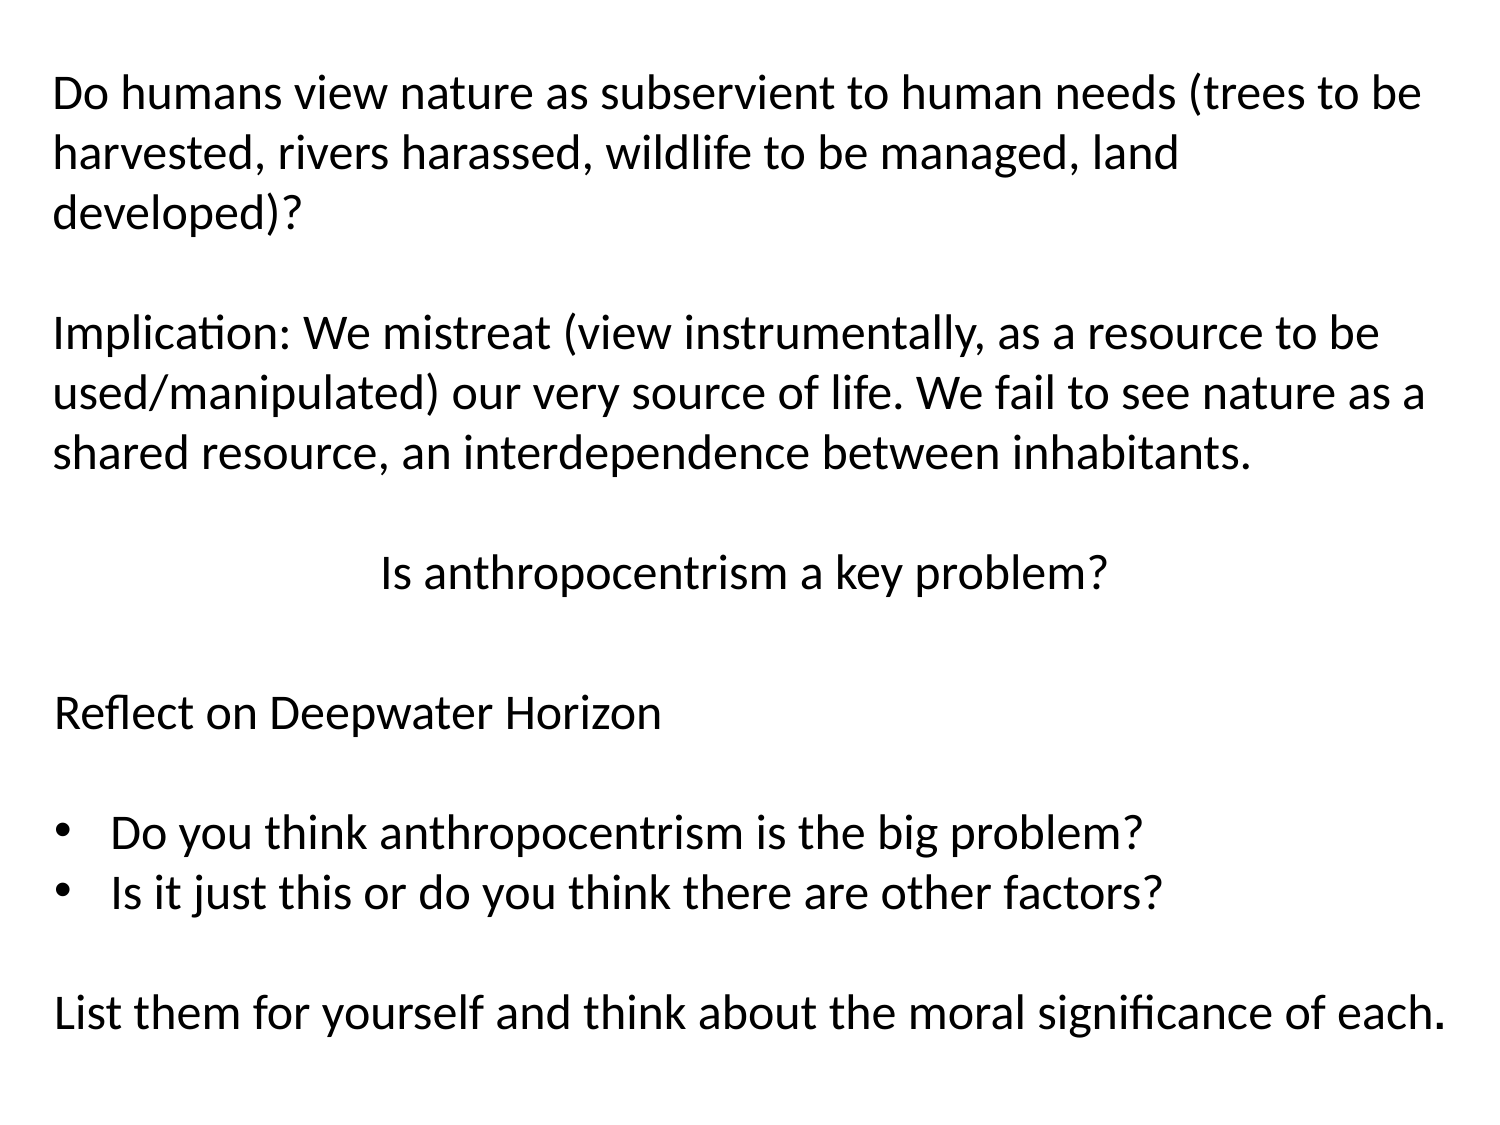

Do humans view nature as subservient to human needs (trees to be harvested, rivers harassed, wildlife to be managed, land developed)?

Implication: We mistreat (view instrumentally, as a resource to be used/manipulated) our very source of life. We fail to see nature as a shared resource, an interdependence between inhabitants.

Is anthropocentrism a key problem?

Reflect on Deepwater Horizon

Do you think anthropocentrism is the big problem?
Is it just this or do you think there are other factors?

List them for yourself and think about the moral significance of each.